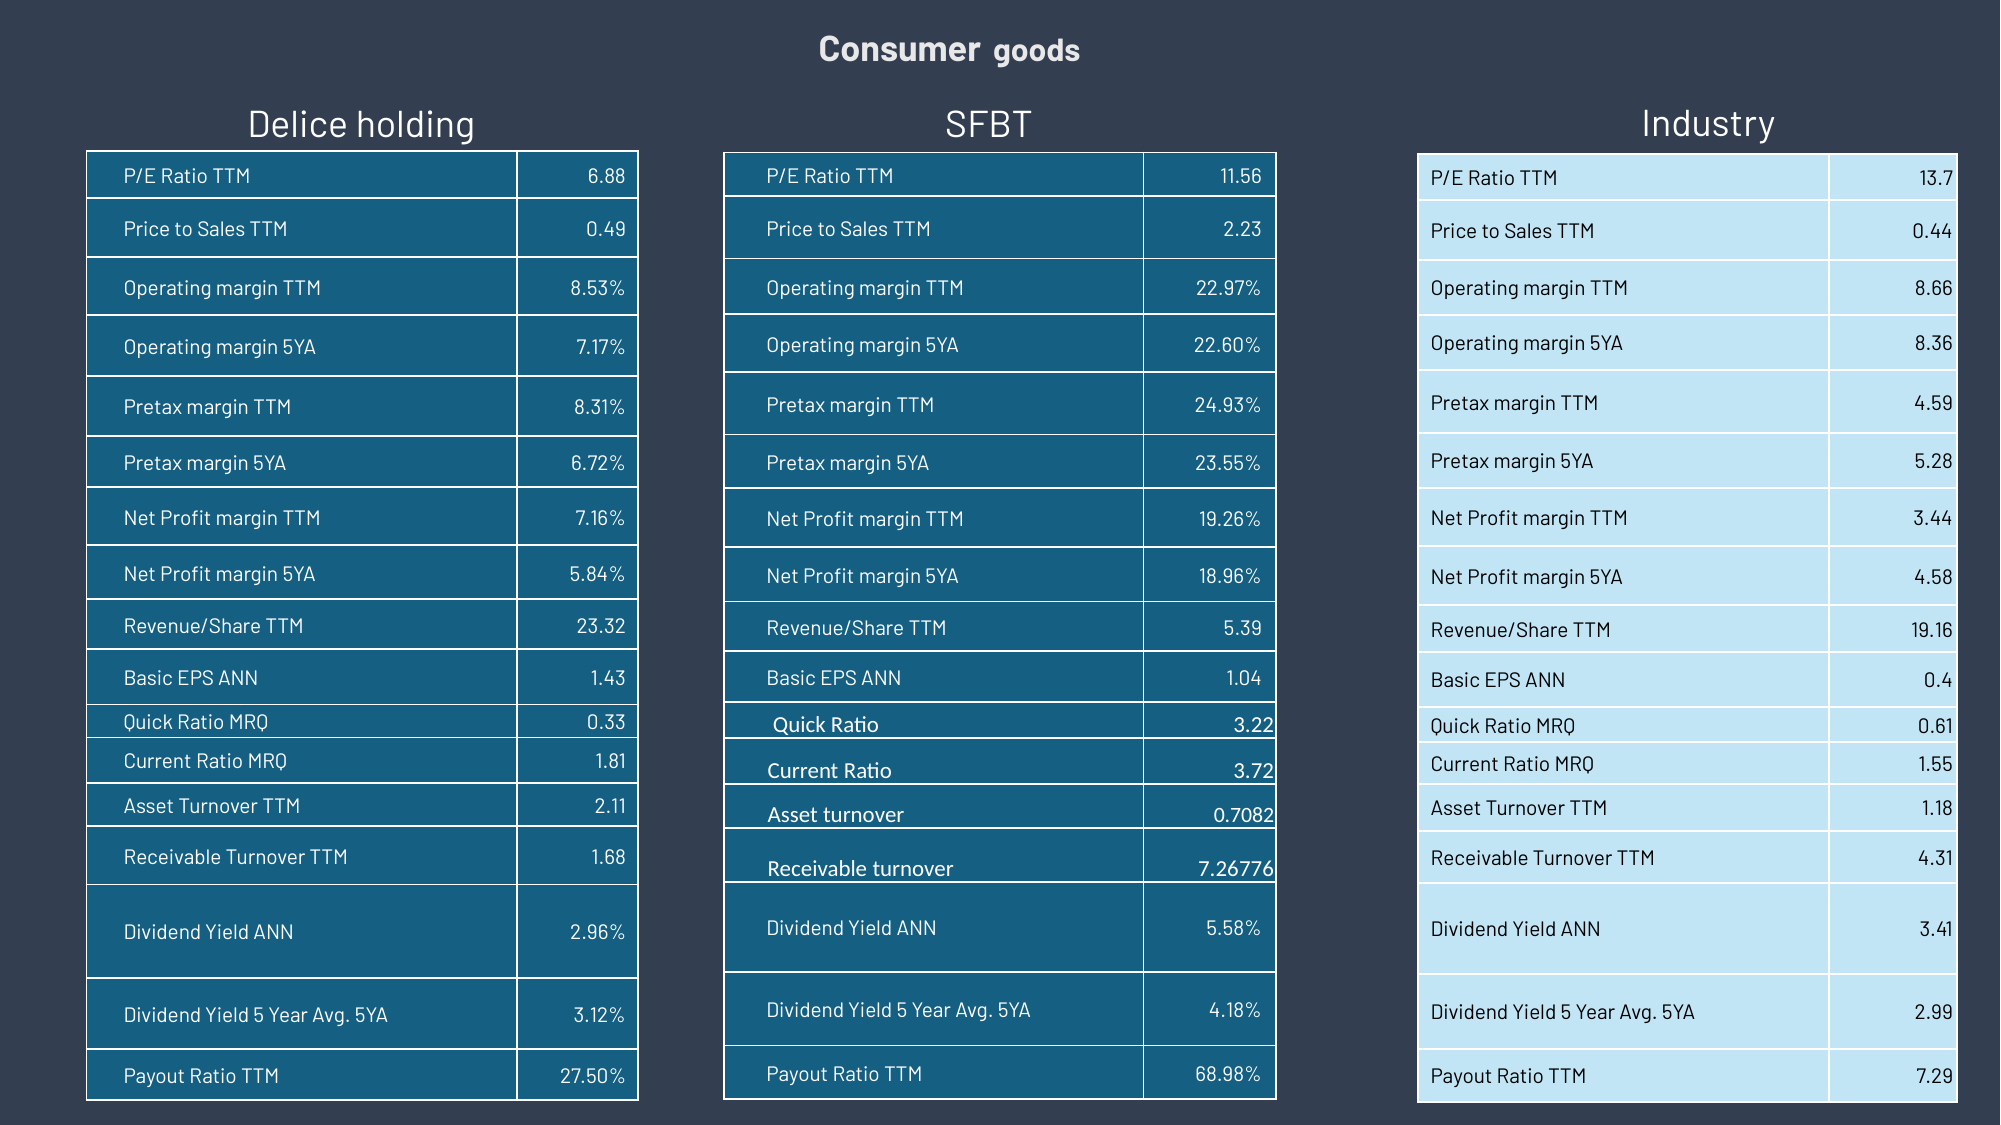

# Consumer goods
Industry
Delice holding
SFBT
| P/E Ratio TTM | 6.88 |
| --- | --- |
| Price to Sales TTM | 0.49 |
| Operating margin TTM | 8.53% |
| Operating margin 5YA | 7.17% |
| Pretax margin TTM | 8.31% |
| Pretax margin 5YA | 6.72% |
| Net Profit margin TTM | 7.16% |
| Net Profit margin 5YA | 5.84% |
| Revenue/Share TTM | 23.32 |
| Basic EPS ANN | 1.43 |
| Quick Ratio MRQ | 0.33 |
| Current Ratio MRQ | 1.81 |
| Asset Turnover TTM | 2.11 |
| Receivable Turnover TTM | 1.68 |
| Dividend Yield ANN | 2.96% |
| Dividend Yield 5 Year Avg. 5YA | 3.12% |
| Payout Ratio TTM | 27.50% |
| P/E Ratio TTM | 11.56 |
| --- | --- |
| Price to Sales TTM | 2.23 |
| Operating margin TTM | 22.97% |
| Operating margin 5YA | 22.60% |
| Pretax margin TTM | 24.93% |
| Pretax margin 5YA | 23.55% |
| Net Profit margin TTM | 19.26% |
| Net Profit margin 5YA | 18.96% |
| Revenue/Share TTM | 5.39 |
| Basic EPS ANN | 1.04 |
| Quick Ratio | 3.22 |
| Current Ratio | 3.72 |
| Asset turnover | 0.7082 |
| Receivable turnover | 7.26776 |
| Dividend Yield ANN | 5.58% |
| Dividend Yield 5 Year Avg. 5YA | 4.18% |
| Payout Ratio TTM | 68.98% |
| P/E Ratio TTM | 13.7 |
| --- | --- |
| Price to Sales TTM | 0.44 |
| Operating margin TTM | 8.66 |
| Operating margin 5YA | 8.36 |
| Pretax margin TTM | 4.59 |
| Pretax margin 5YA | 5.28 |
| Net Profit margin TTM | 3.44 |
| Net Profit margin 5YA | 4.58 |
| Revenue/Share TTM | 19.16 |
| Basic EPS ANN | 0.4 |
| Quick Ratio MRQ | 0.61 |
| Current Ratio MRQ | 1.55 |
| Asset Turnover TTM | 1.18 |
| Receivable Turnover TTM | 4.31 |
| Dividend Yield ANN | 3.41 |
| Dividend Yield 5 Year Avg. 5YA | 2.99 |
| Payout Ratio TTM | 7.29 |